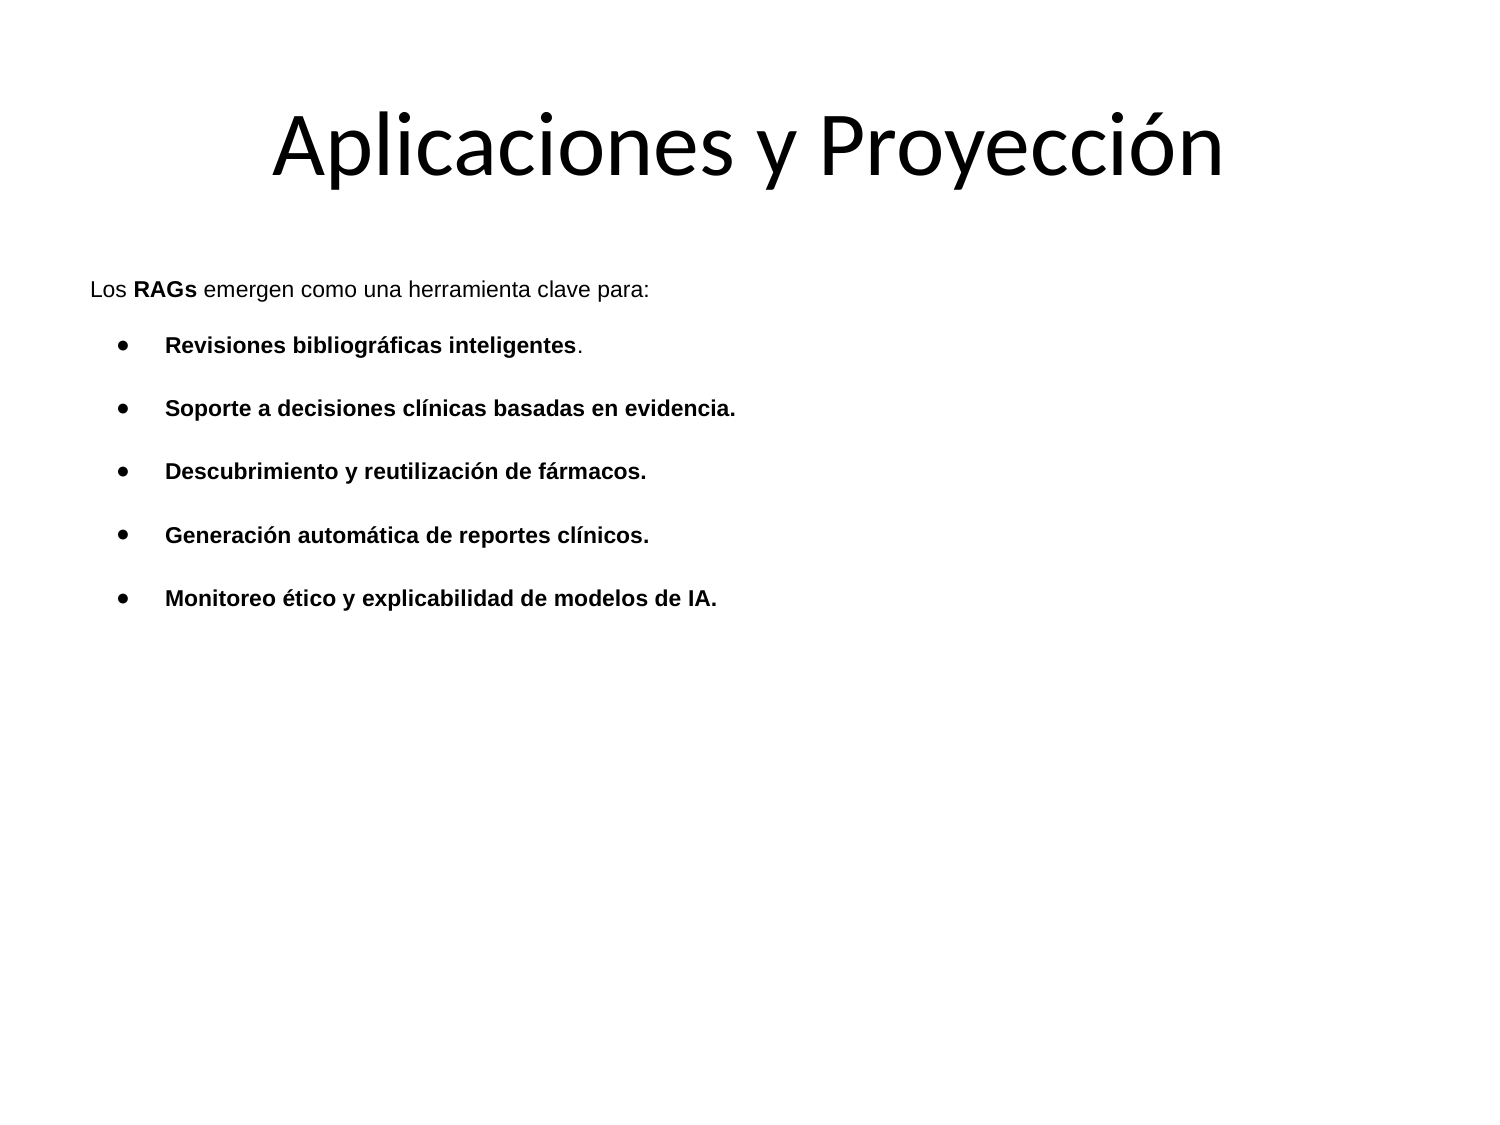

# Aplicaciones y Proyección
Los RAGs emergen como una herramienta clave para:
Revisiones bibliográficas inteligentes.
Soporte a decisiones clínicas basadas en evidencia.
Descubrimiento y reutilización de fármacos.
Generación automática de reportes clínicos.
Monitoreo ético y explicabilidad de modelos de IA.